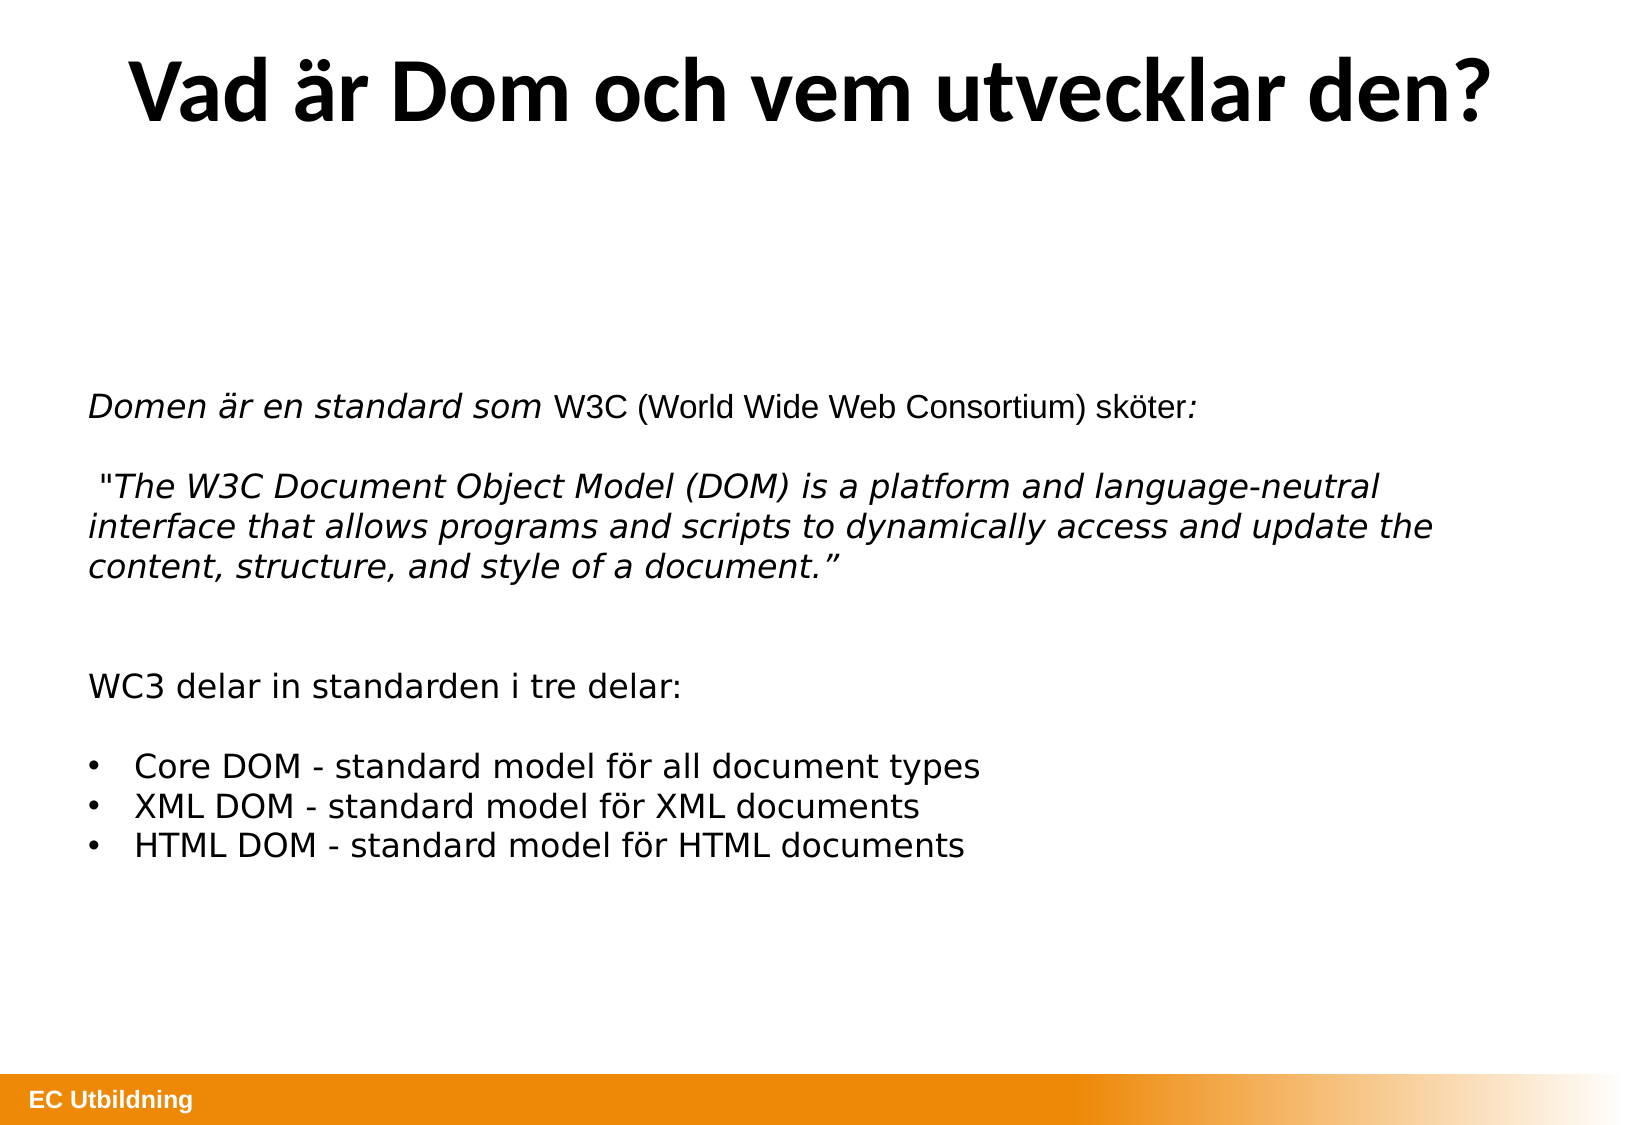

# Vad är Dom och vem utvecklar den?
Domen är en standard som W3C (World Wide Web Consortium) sköter:

 "The W3C Document Object Model (DOM) is a platform and language-neutral interface that allows programs and scripts to dynamically access and update the content, structure, and style of a document.”

WC3 delar in standarden i tre delar:

 Core DOM - standard model för all document types
 XML DOM - standard model för XML documents
 HTML DOM - standard model för HTML documents
EC Utbildning